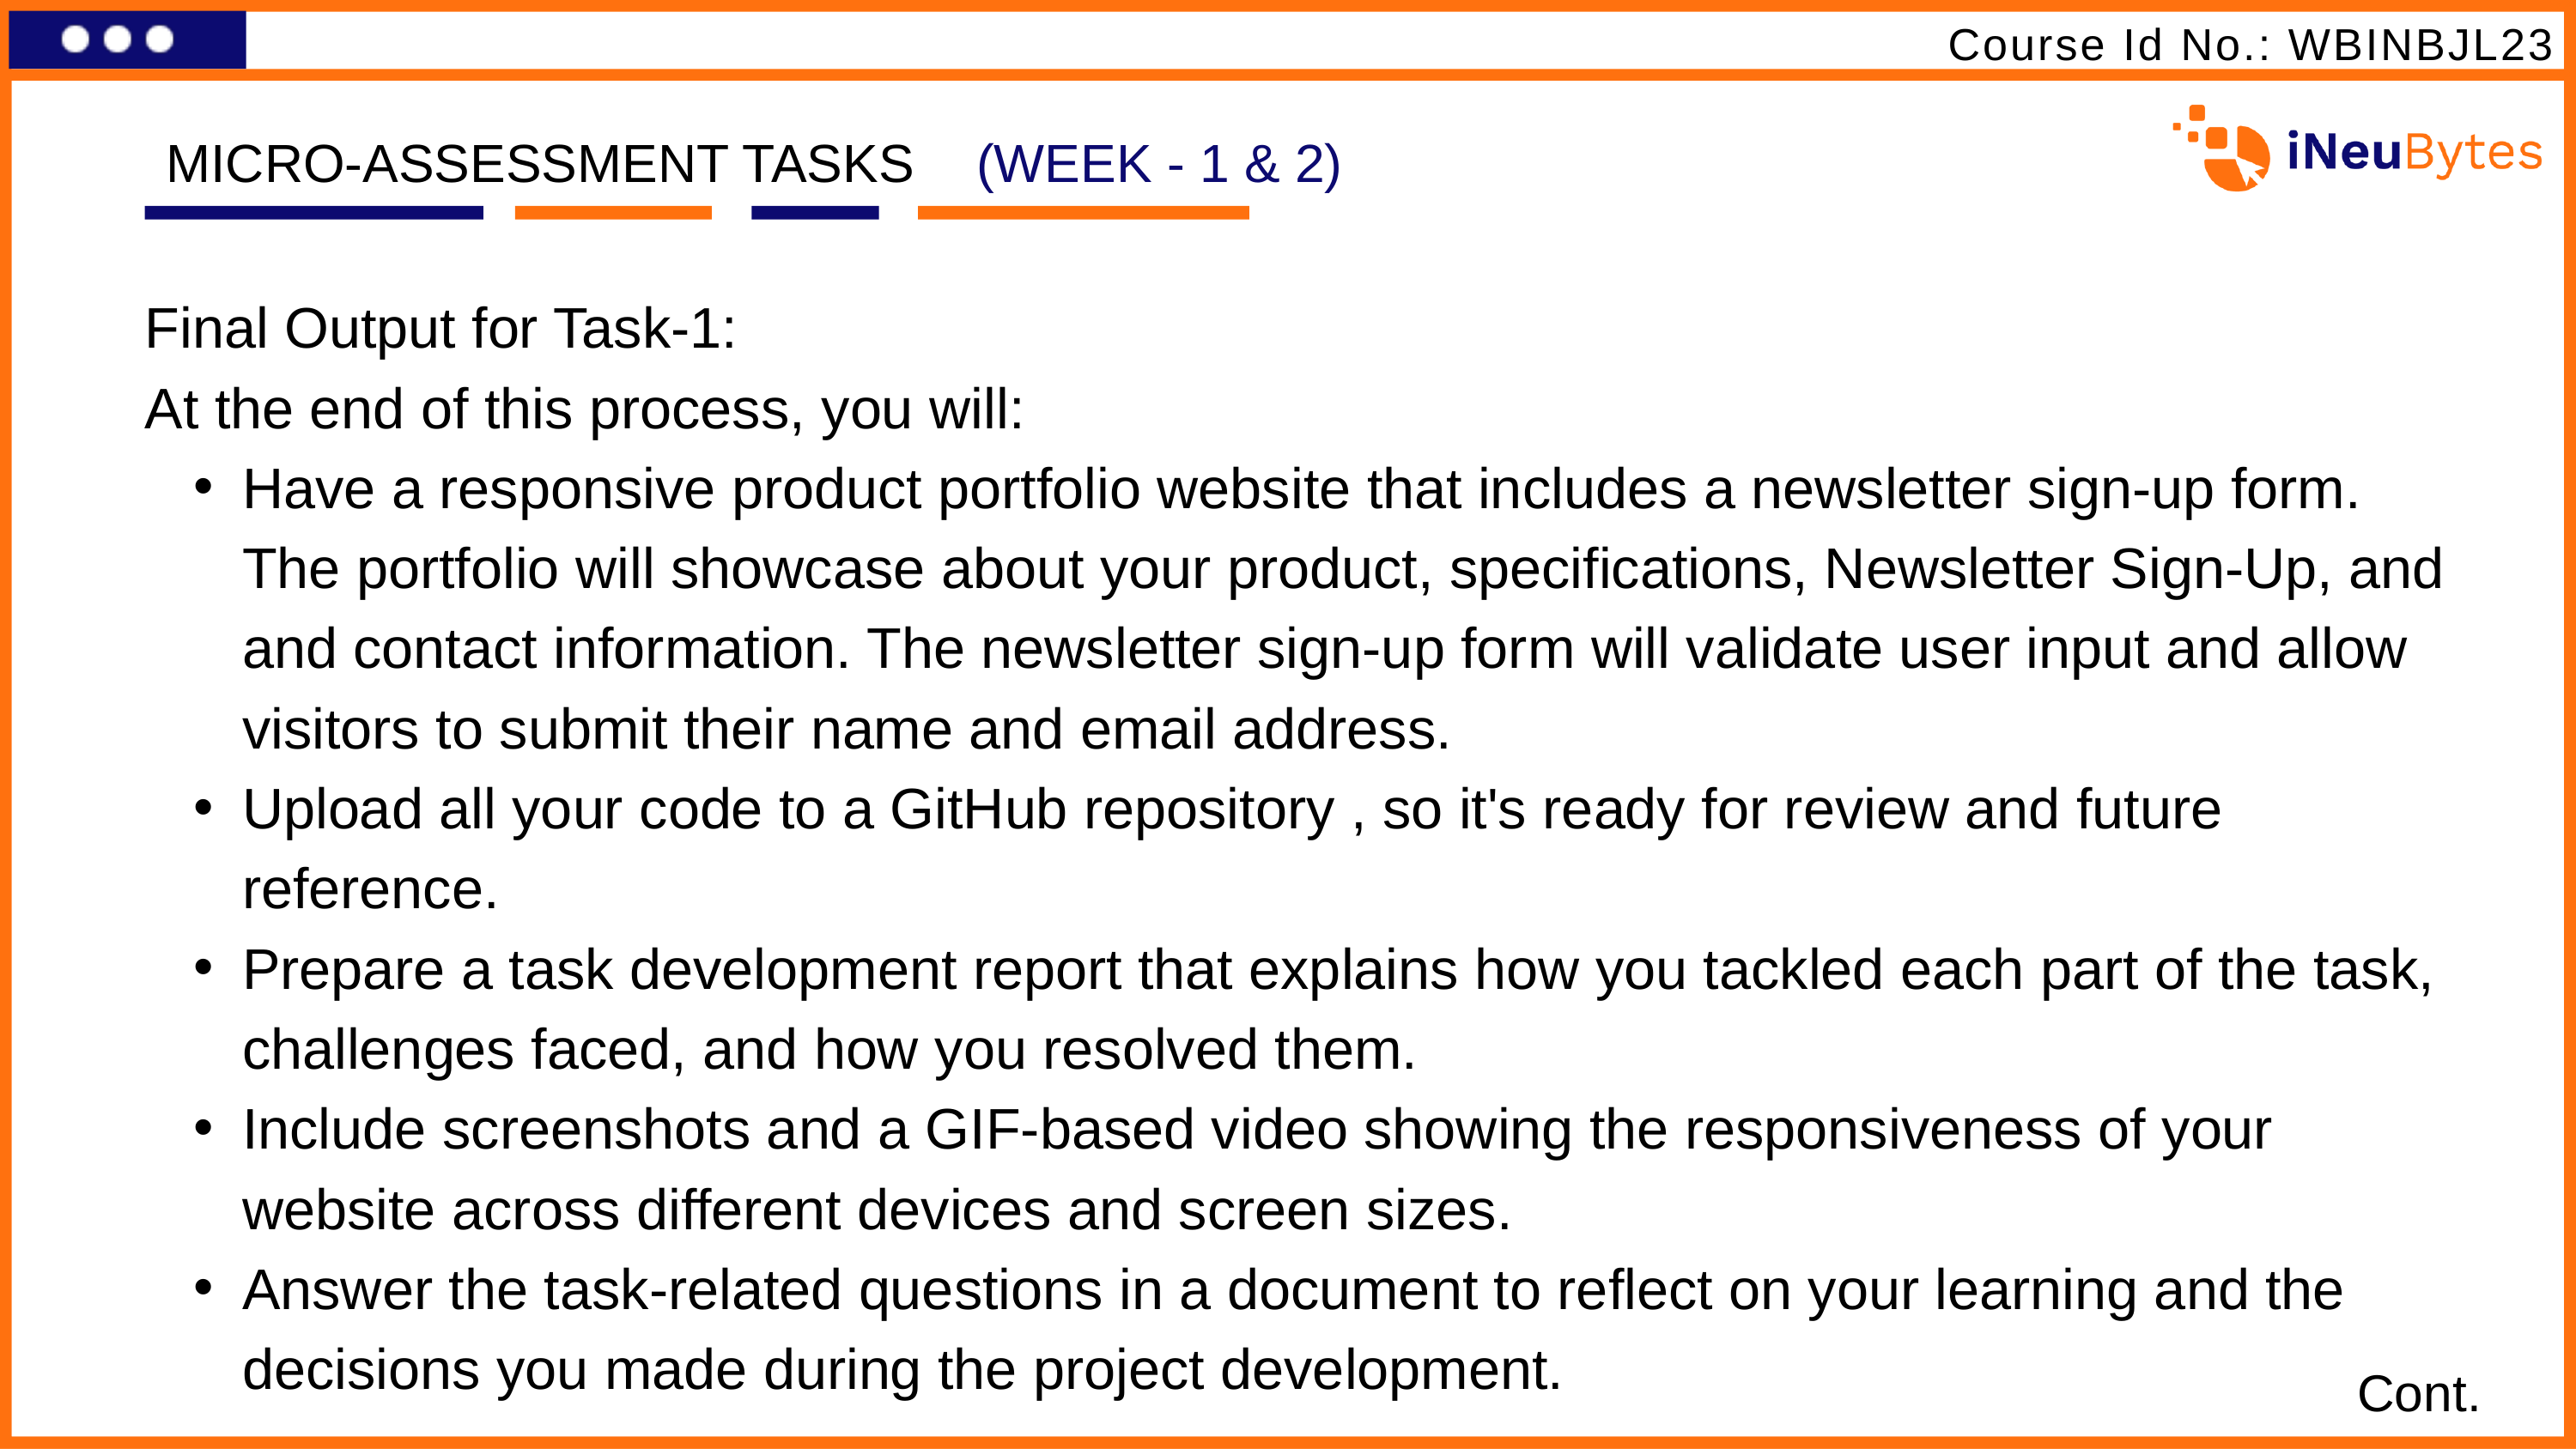

Course Id No.: WBINBJL23

MICRO-ASSESSMENT TASKS
(WEEK - 1 & 2)

Final Output for Task-1:
At the end of this process, you will:
Have a responsive product portfolio website that includes a newsletter sign-up form. The portfolio will showcase about your product, specifications, Newsletter Sign-Up, and  and contact information. The newsletter sign-up form will validate user input and allow visitors to submit their name and email address.
Upload all your code to a GitHub repository , so it's ready for review and future reference.
Prepare a task development report that explains how you tackled each part of the task, challenges faced, and how you resolved them.
Include screenshots and a GIF-based video showing the responsiveness of your website across different devices and screen sizes.
Answer the task-related questions in a document to reflect on your learning and the decisions you made during the project development.

Cont.